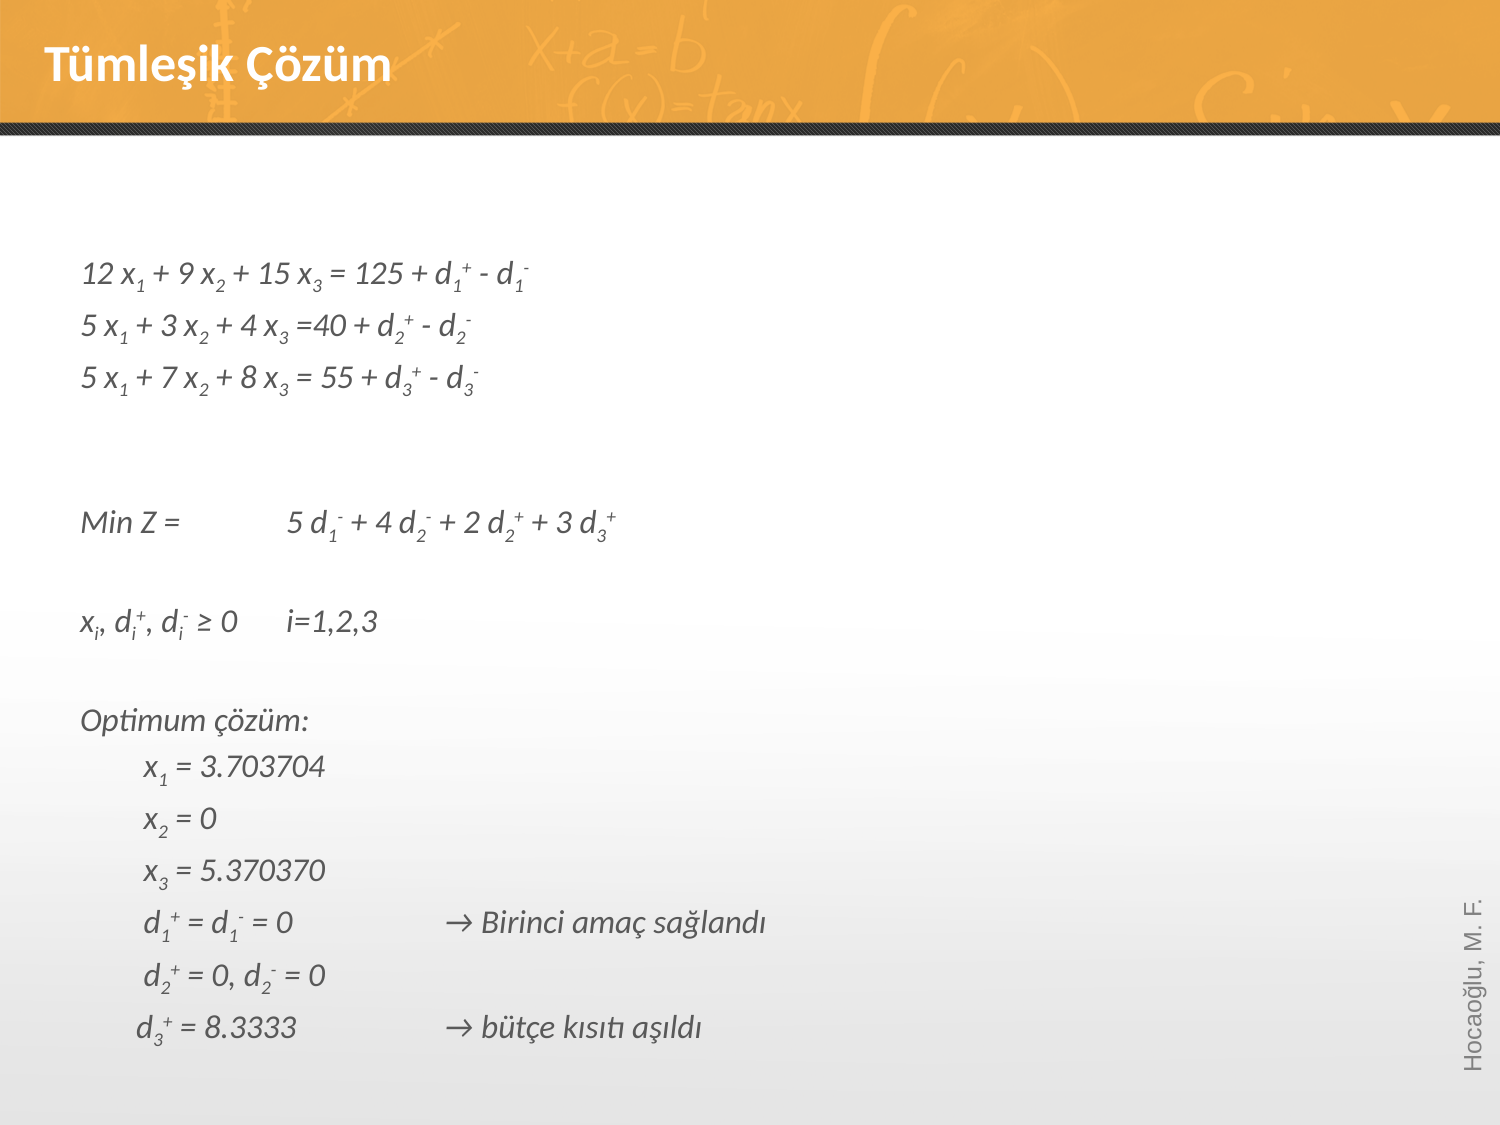

# Tümleşik Çözüm
12 x1 + 9 x2 + 15 x3 = 125 + d1+ - d1-
5 x1 + 3 x2 + 4 x3 =40 + d2+ - d2-
5 x1 + 7 x2 + 8 x3 = 55 + d3+ - d3-

Min Z = 	5 d1- + 4 d2- + 2 d2+ + 3 d3+

xi, di+, di- ≥ 0	i=1,2,3

Optimum çözüm:
	 x1 = 3.703704
	 x2 = 0
	 x3 = 5.370370
	 d1+ = d1- = 0	 → Birinci amaç sağlandı
	 d2+ = 0, d2- = 0
	d3+ = 8.3333 	 → bütçe kısıtı aşıldı